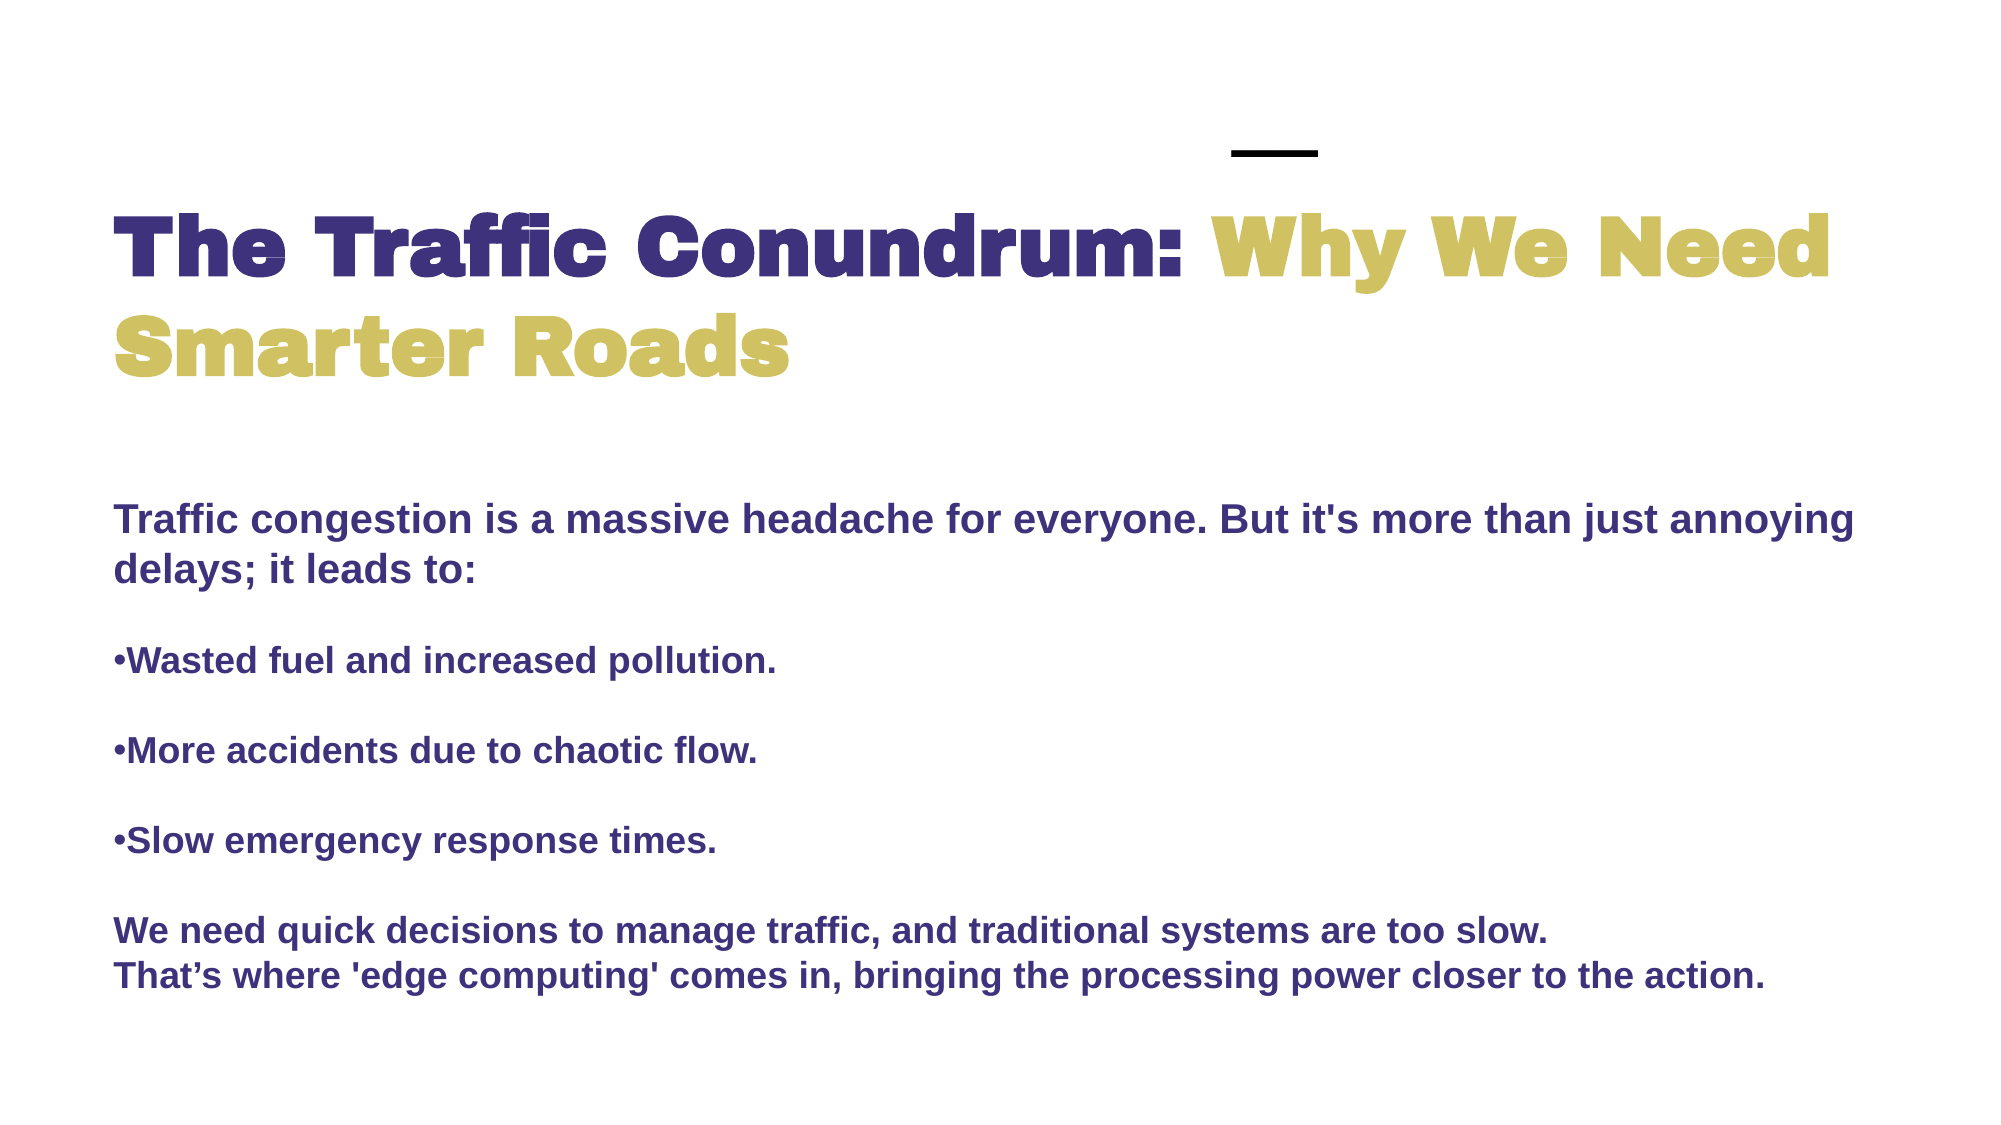

The Traffic Conundrum: Why We Need Smarter Roads

Traffic congestion is a massive headache for everyone. But it's more than just annoying delays; it leads to:

Wasted fuel and increased pollution.

More accidents due to chaotic flow.

Slow emergency response times.

We need quick decisions to manage traffic, and traditional systems are too slow.
That’s where 'edge computing' comes in, bringing the processing power closer to the action.